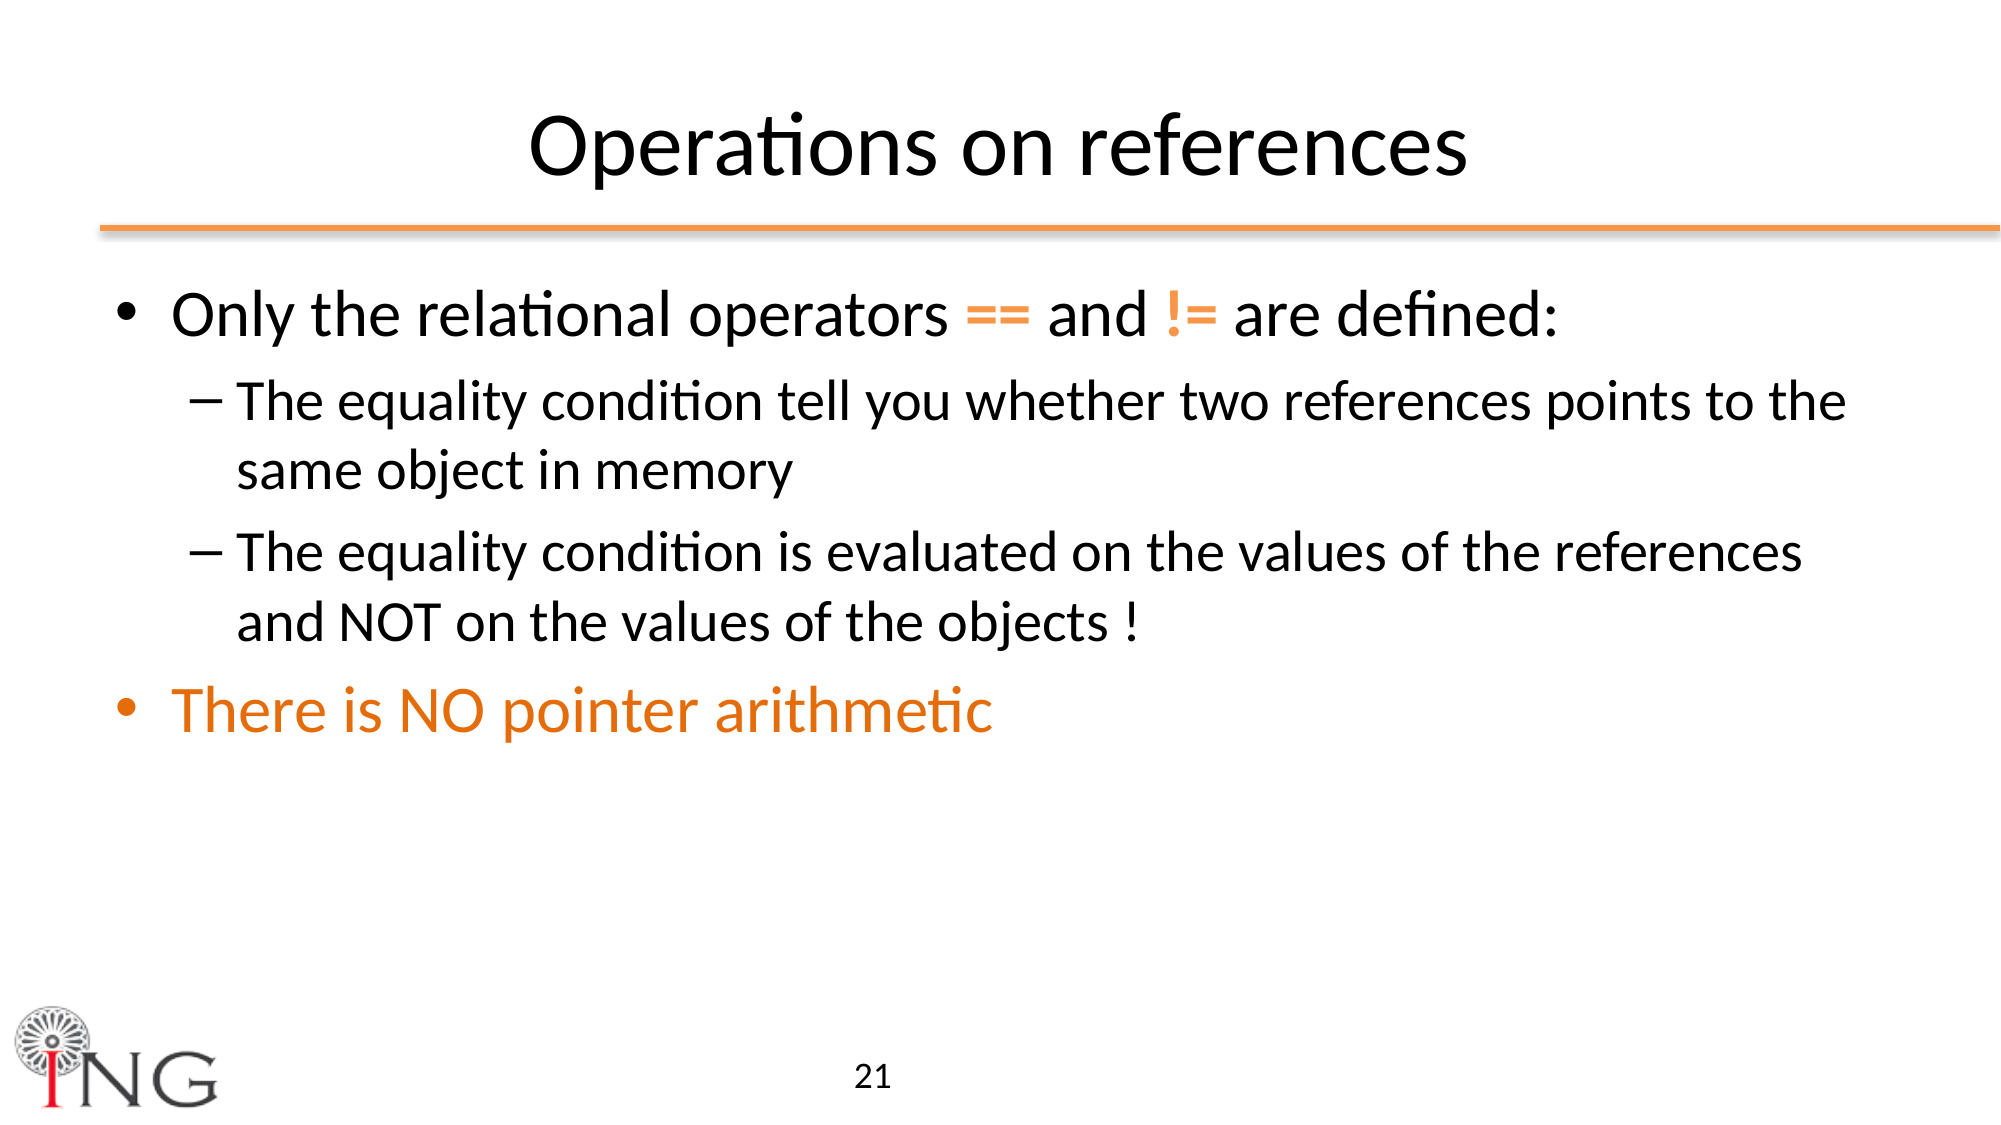

# Operations on references
Only the relational operators == and != are defined:
The equality condition tell you whether two references points to the same object in memory
The equality condition is evaluated on the values of the references and NOT on the values of the objects !
There is NO pointer arithmetic

21